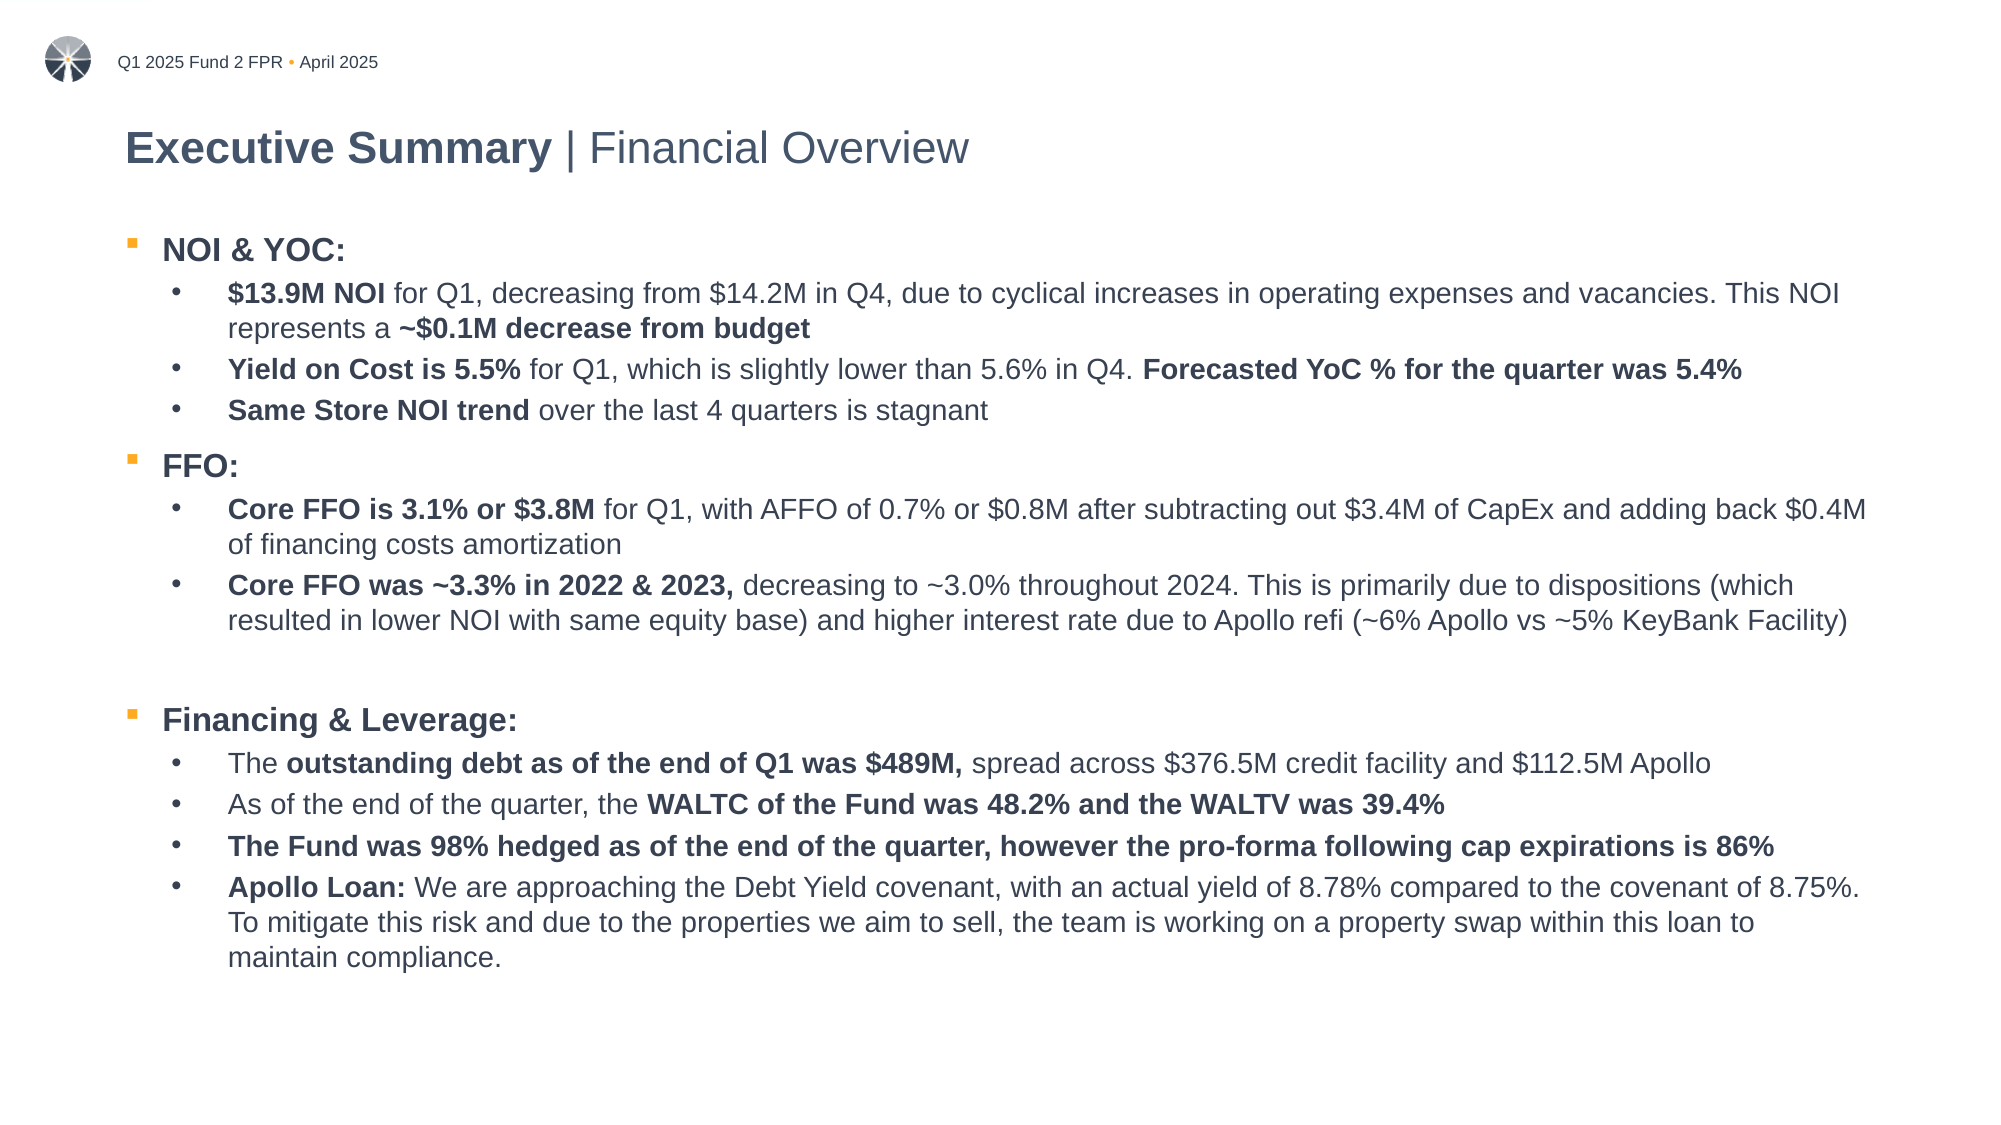

# Executive Summary | Financial Overview
NOI & YOC:
$13.9M NOI for Q1, decreasing from $14.2M in Q4, due to cyclical increases in operating expenses and vacancies. This NOI represents a ~$0.1M decrease from budget
Yield on Cost is 5.5% for Q1, which is slightly lower than 5.6% in Q4. Forecasted YoC % for the quarter was 5.4%
Same Store NOI trend over the last 4 quarters is stagnant

FFO:
Core FFO is 3.1% or $3.8M for Q1, with AFFO of 0.7% or $0.8M after subtracting out $3.4M of CapEx and adding back $0.4M of financing costs amortization
Core FFO was ~3.3% in 2022 & 2023, decreasing to ~3.0% throughout 2024. This is primarily due to dispositions (which resulted in lower NOI with same equity base) and higher interest rate due to Apollo refi (~6% Apollo vs ~5% KeyBank Facility)

Financing & Leverage:
The outstanding debt as of the end of Q1 was $489M, spread across $376.5M credit facility and $112.5M Apollo
As of the end of the quarter, the WALTC of the Fund was 48.2% and the WALTV was 39.4%
The Fund was 98% hedged as of the end of the quarter, however the pro-forma following cap expirations is 86%
Apollo Loan: We are approaching the Debt Yield covenant, with an actual yield of 8.78% compared to the covenant of 8.75%. To mitigate this risk and due to the properties we aim to sell, the team is working on a property swap within this loan to maintain compliance.